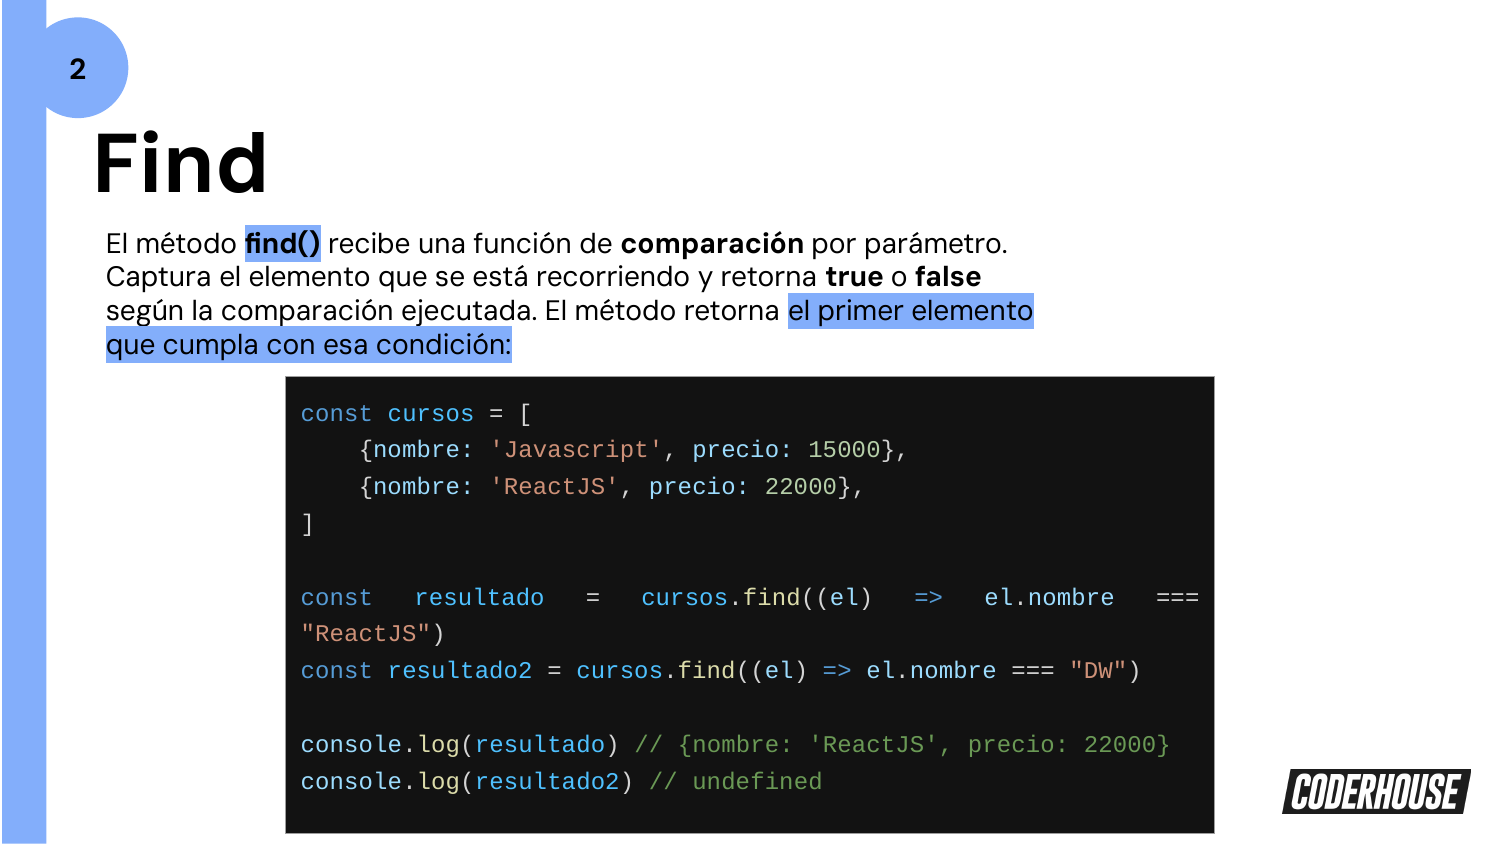

2
Find
El método find() recibe una función de comparación por parámetro. Captura el elemento que se está recorriendo y retorna true o false según la comparación ejecutada. El método retorna el primer elemento que cumpla con esa condición:
| const cursos = [ {nombre: 'Javascript', precio: 15000}, {nombre: 'ReactJS', precio: 22000}, ] const resultado = cursos.find((el) => el.nombre === "ReactJS") const resultado2 = cursos.find((el) => el.nombre === "DW") console.log(resultado) // {nombre: 'ReactJS', precio: 22000} console.log(resultado2) // undefined |
| --- |